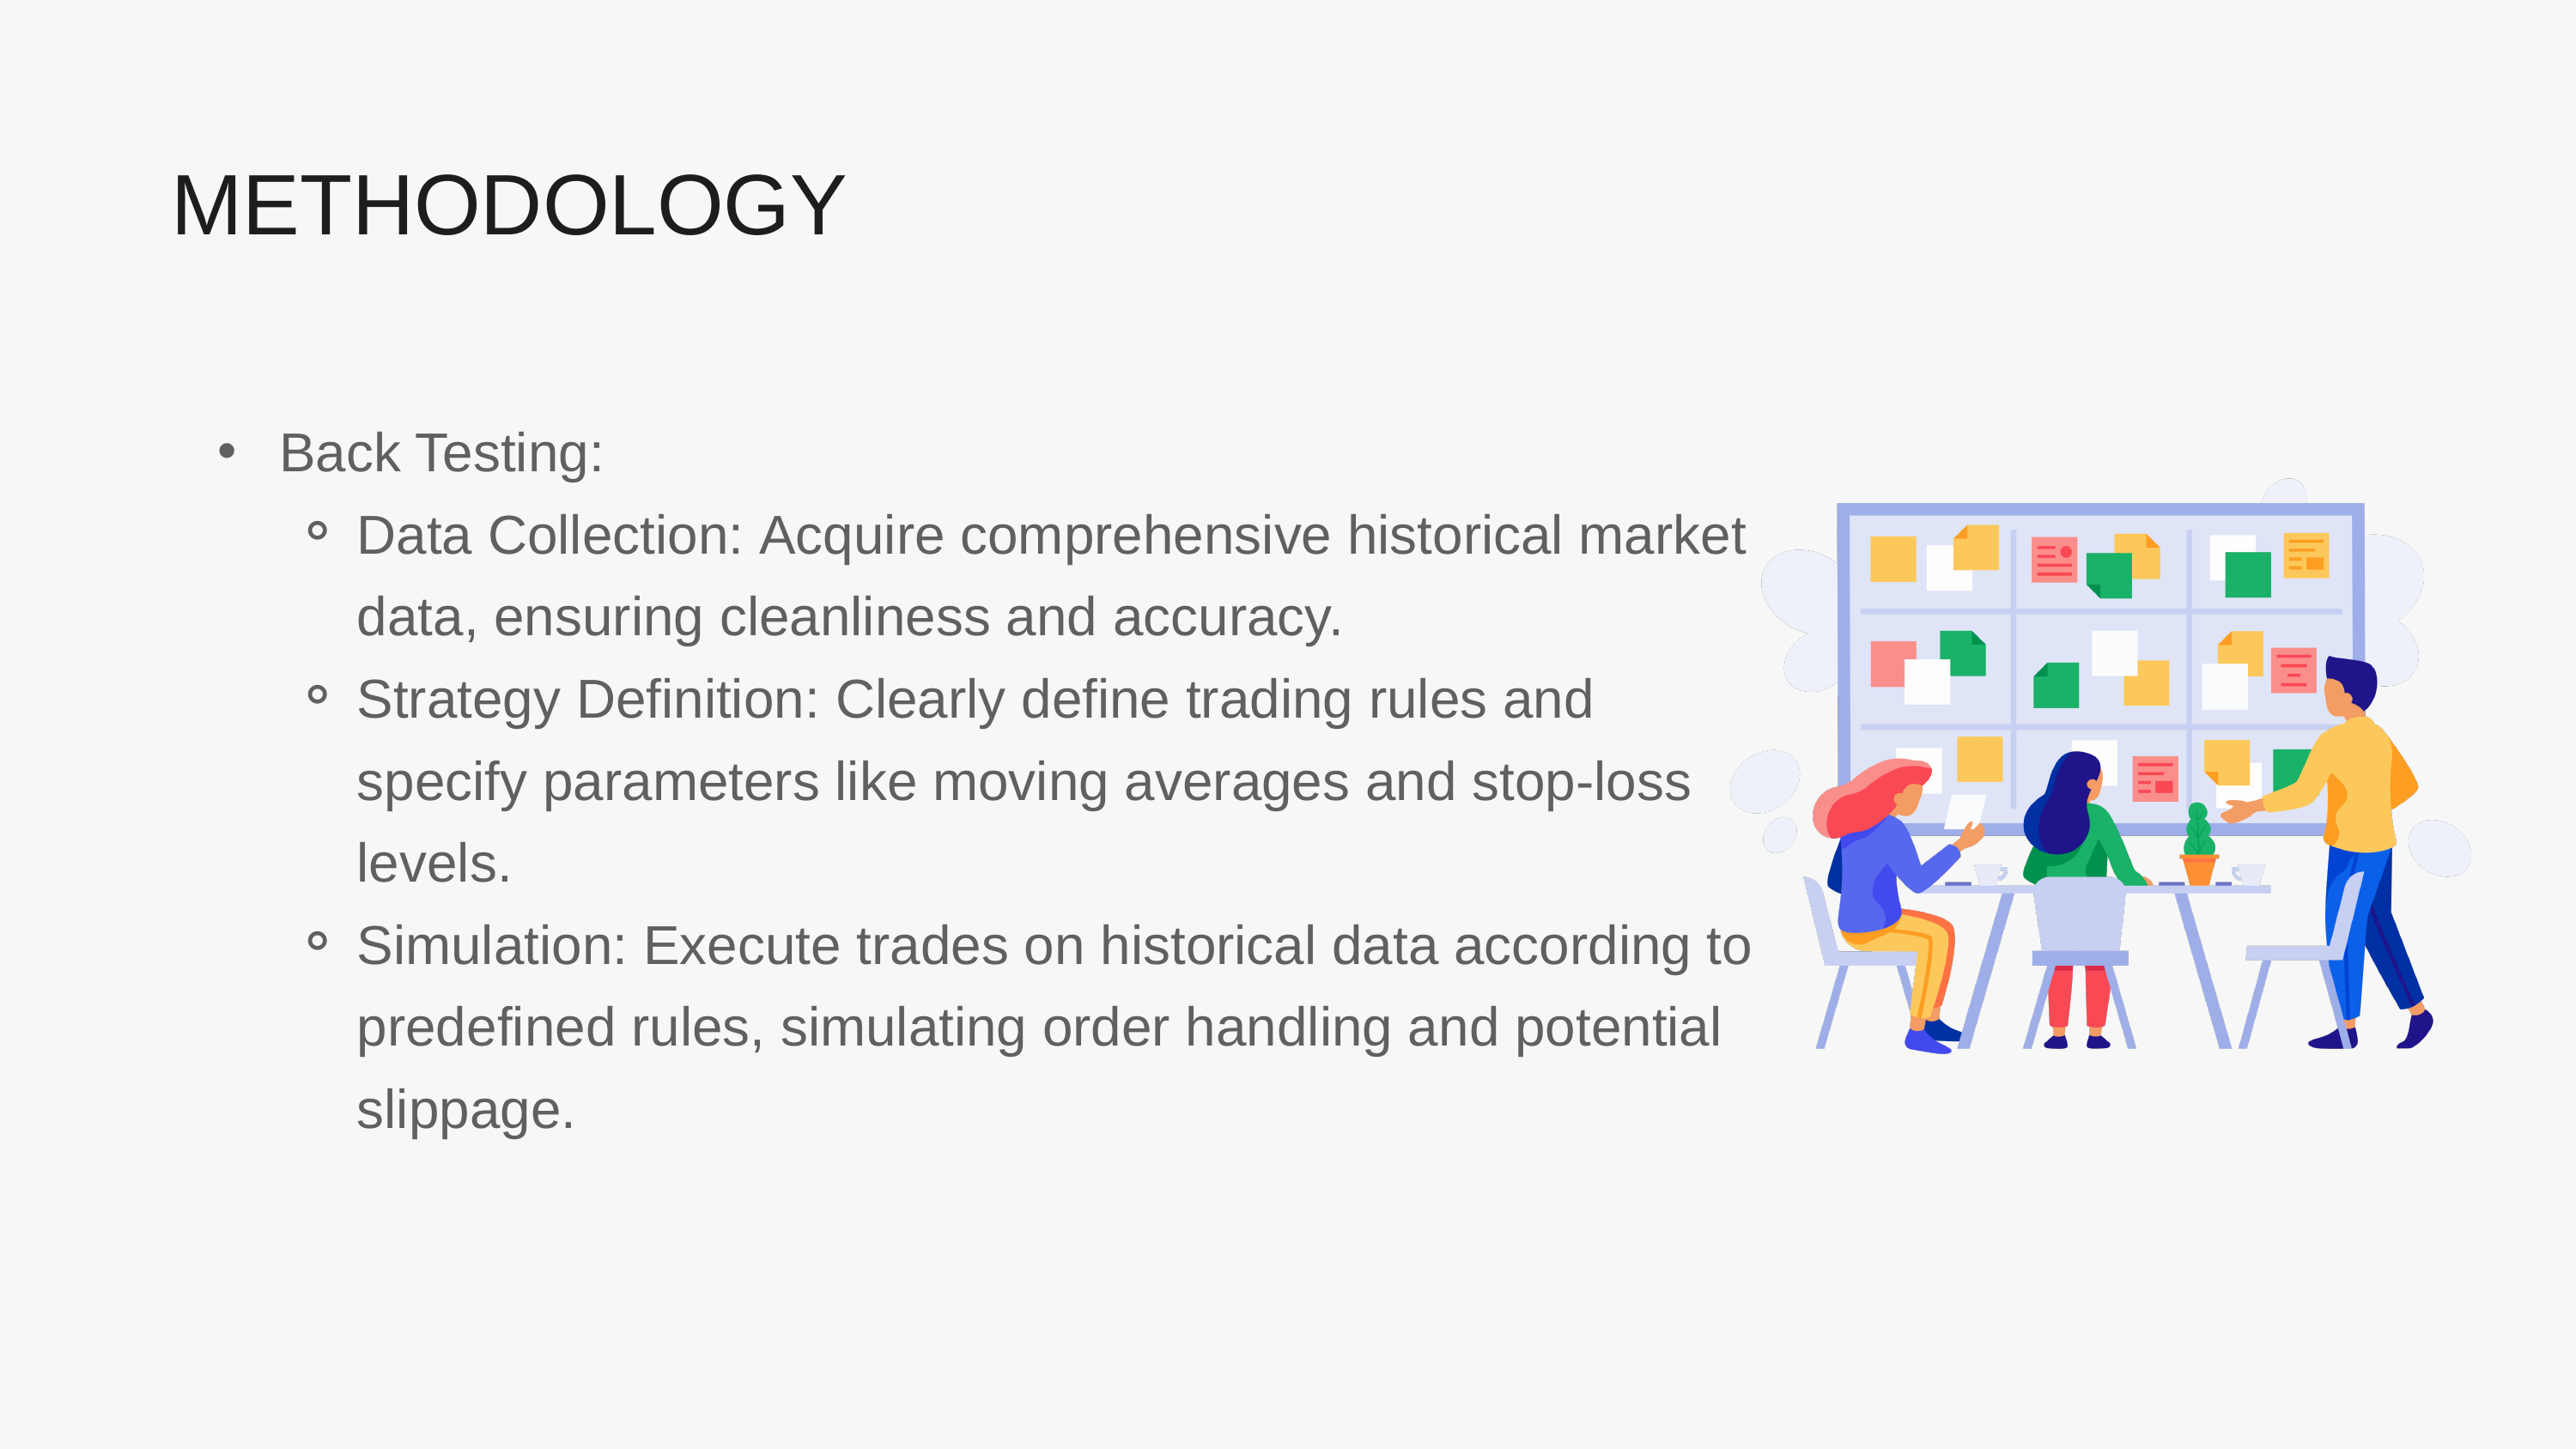

METHODOLOGY

 Back Testing:
Data Collection: Acquire comprehensive historical market data, ensuring cleanliness and accuracy.
Strategy Definition: Clearly define trading rules and specify parameters like moving averages and stop-loss levels.
Simulation: Execute trades on historical data according to predefined rules, simulating order handling and potential slippage.